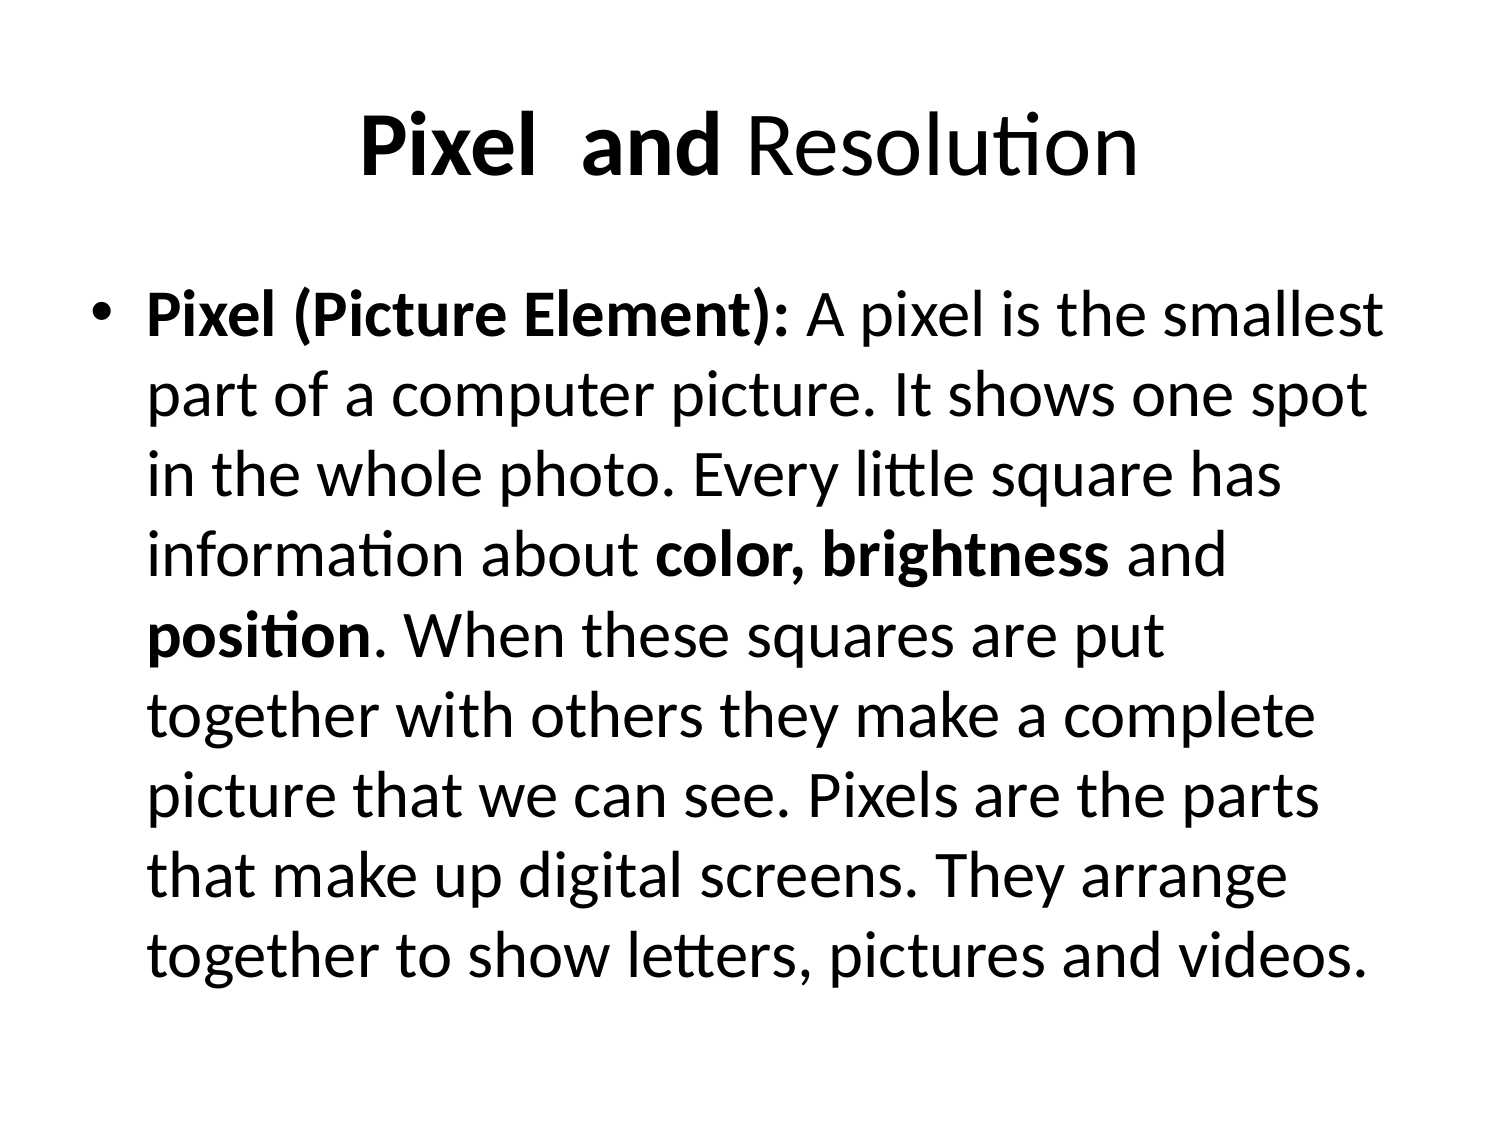

# Pixel  and Resolution
Pixel (Picture Element): A pixel is the smallest part of a computer picture. It shows one spot in the whole photo. Every little square has information about color, brightness and position. When these squares are put together with others they make a complete picture that we can see. Pixels are the parts that make up digital screens. They arrange together to show letters, pictures and videos.